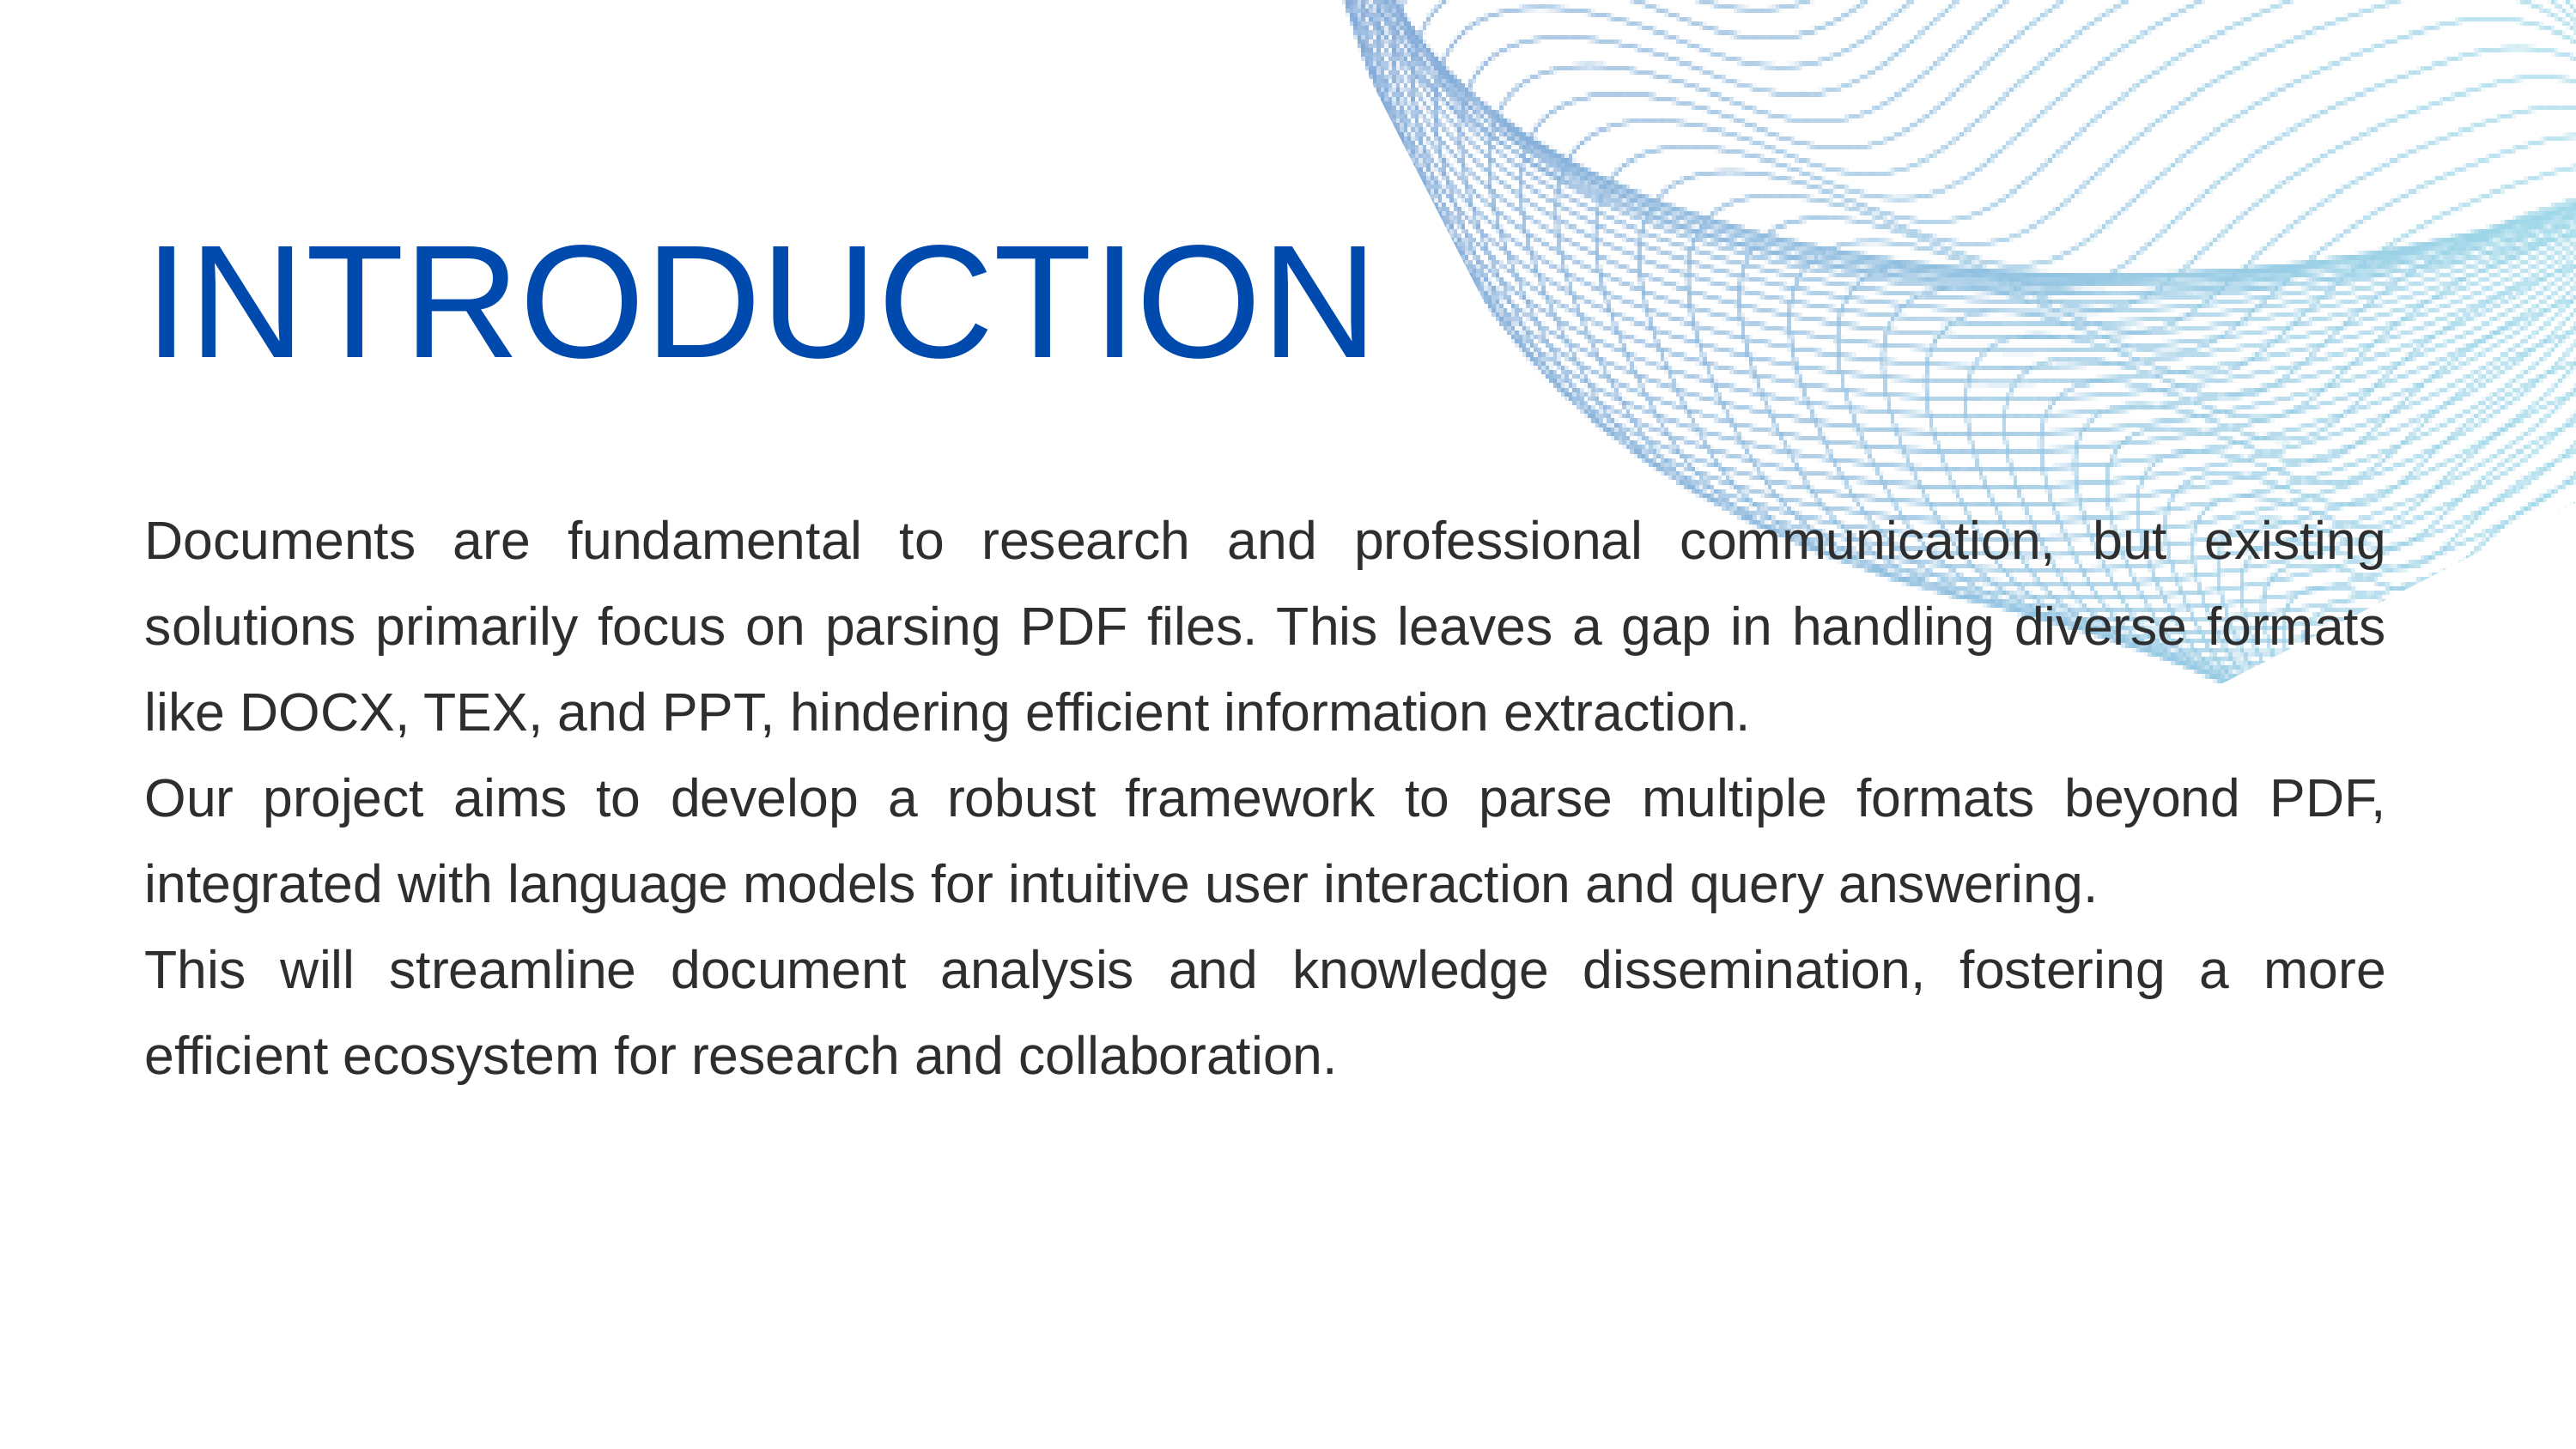

INTRODUCTION
Documents are fundamental to research and professional communication, but existing solutions primarily focus on parsing PDF files. This leaves a gap in handling diverse formats like DOCX, TEX, and PPT, hindering efficient information extraction.
Our project aims to develop a robust framework to parse multiple formats beyond PDF, integrated with language models for intuitive user interaction and query answering.
This will streamline document analysis and knowledge dissemination, fostering a more efficient ecosystem for research and collaboration.